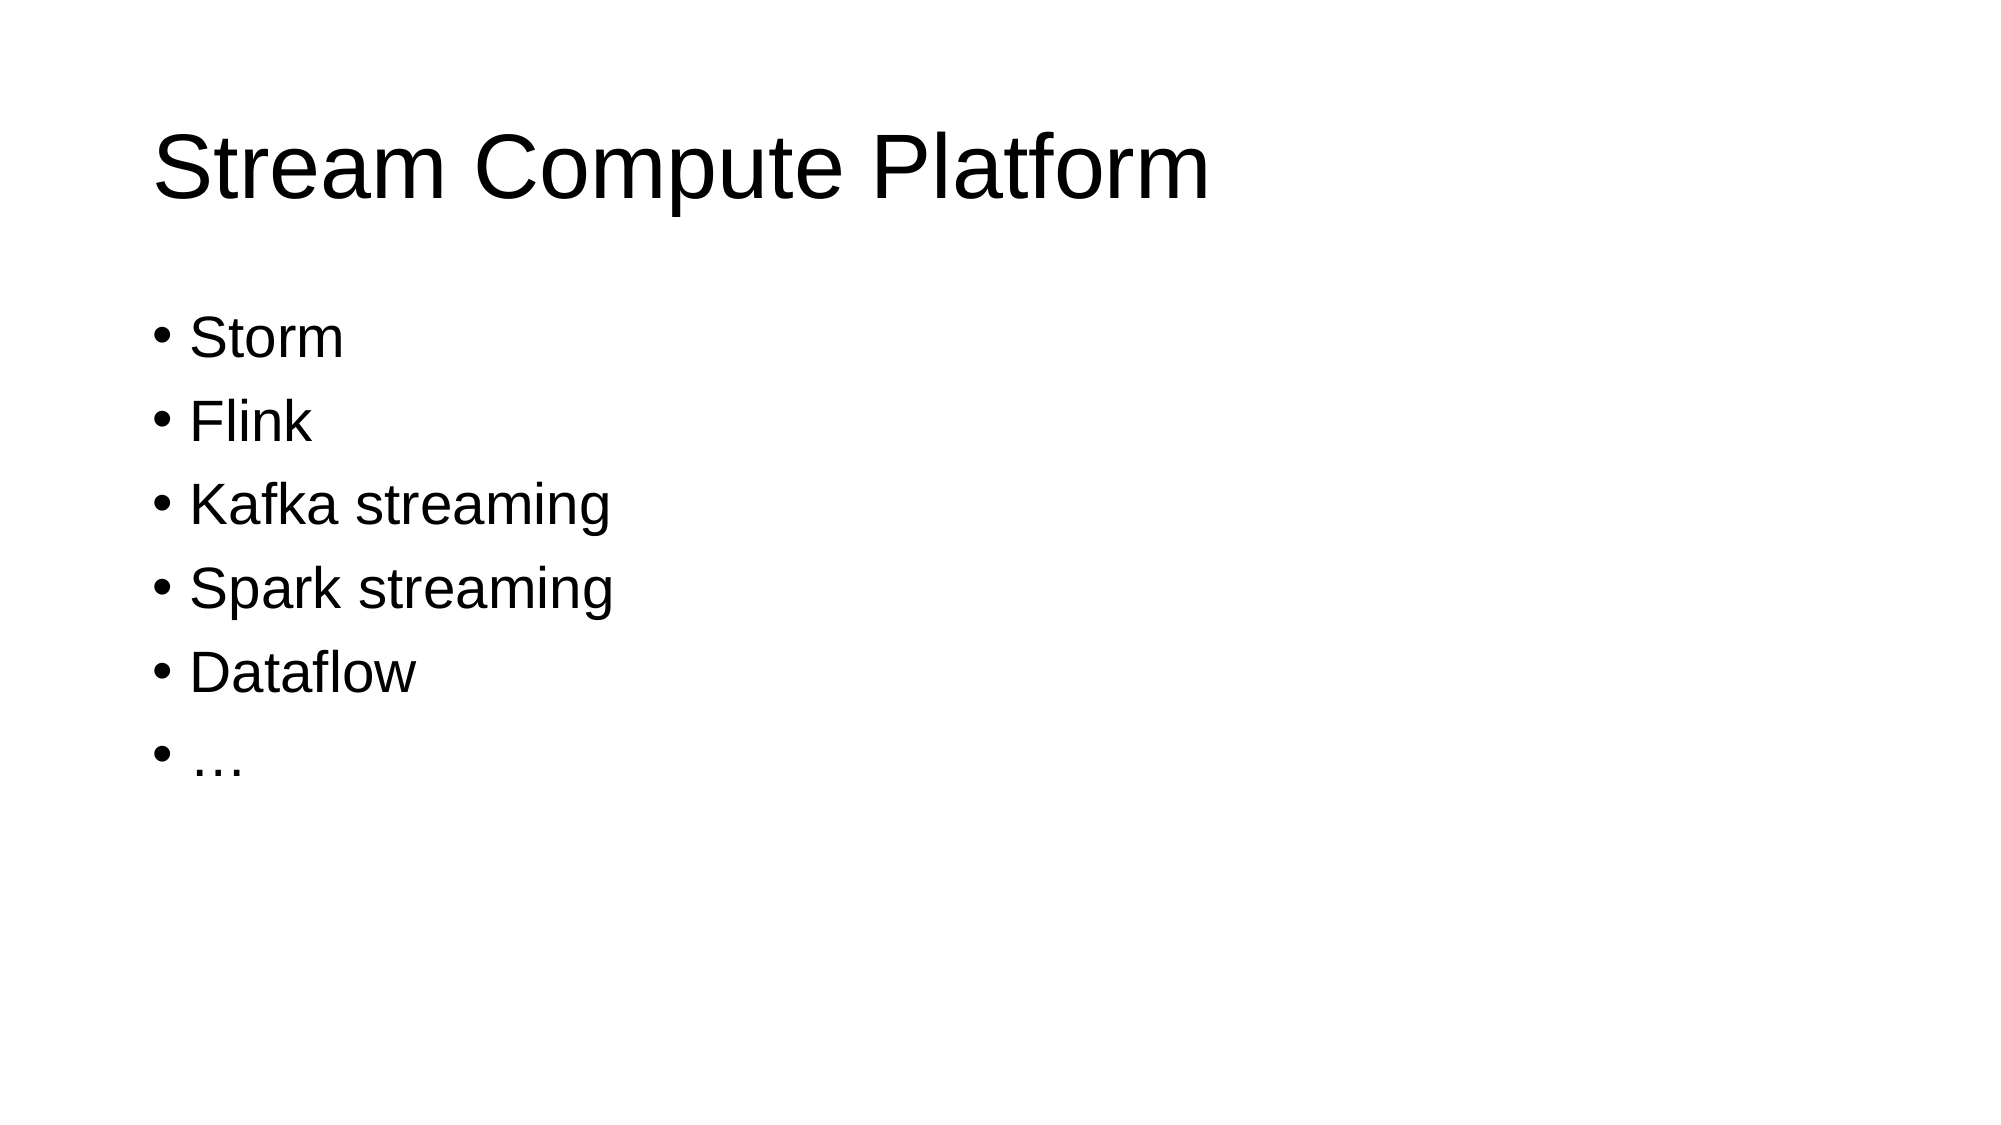

# Stream Compute Platform
Storm
Flink
Kafka streaming
Spark streaming
Dataflow
…